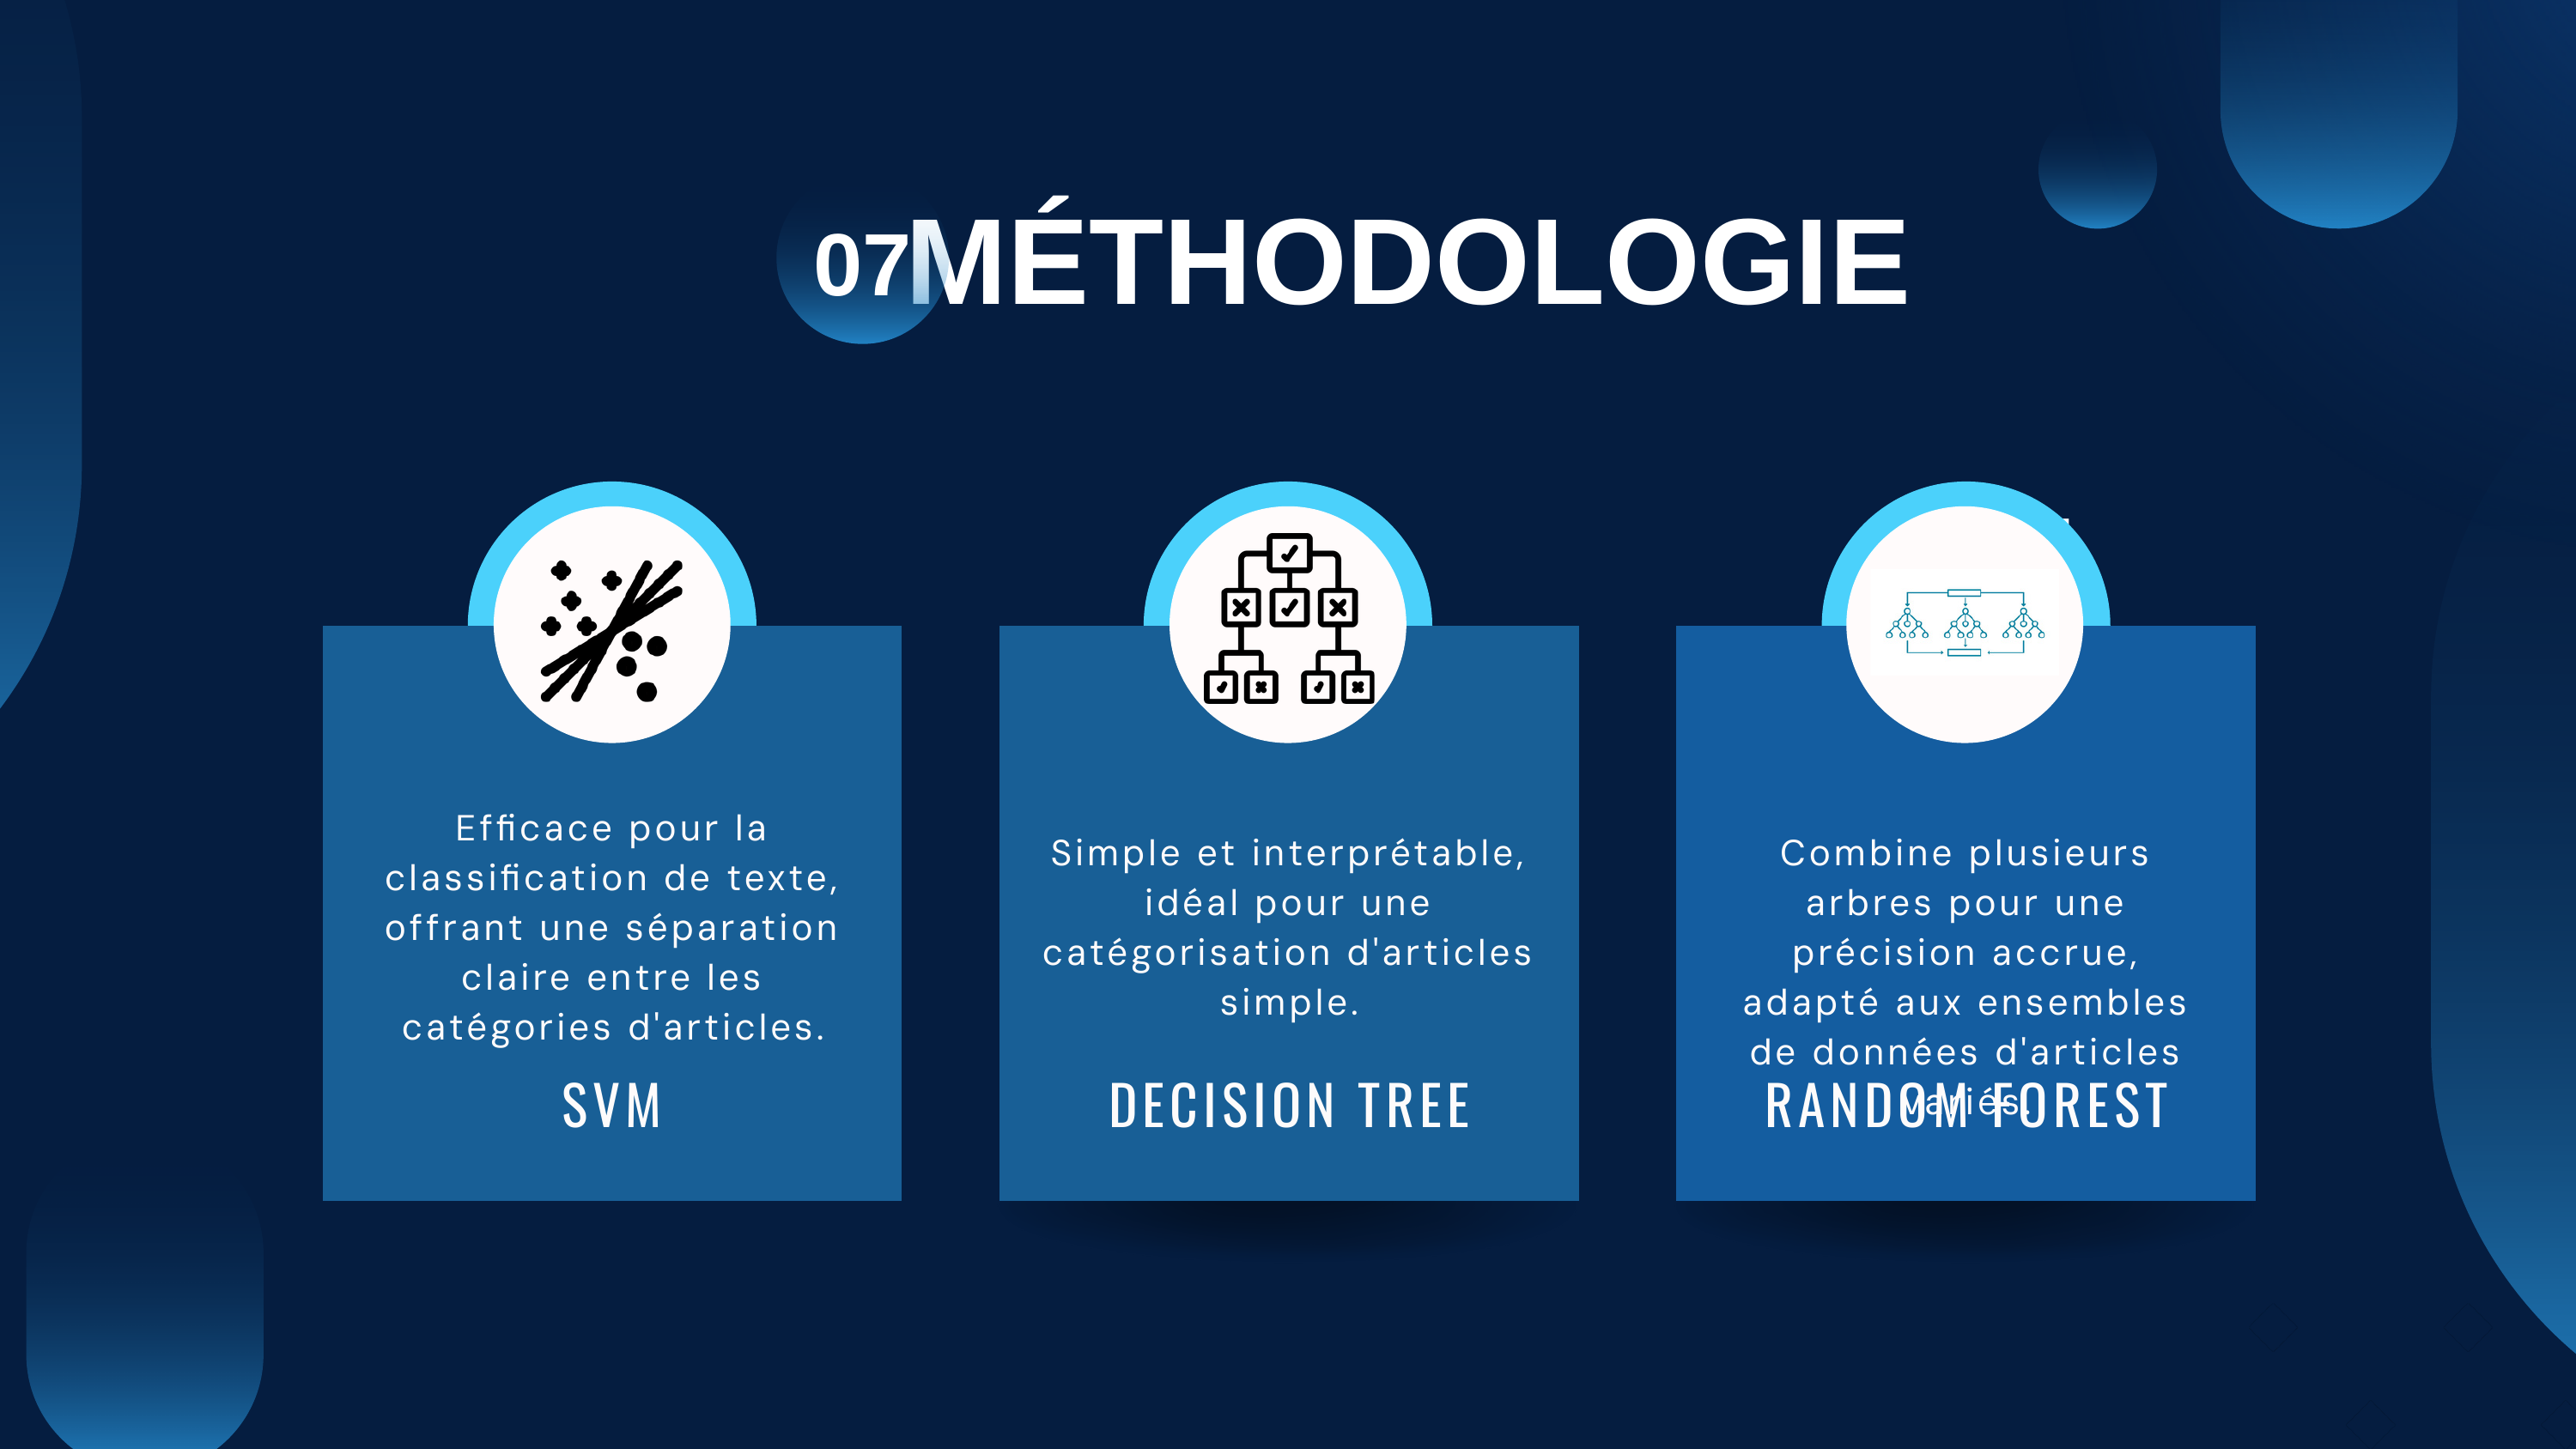

MÉTHODOLOGIE
07

04

Efficace pour la classification de texte, offrant une séparation claire entre les catégories d'articles.
Simple et interprétable, idéal pour une catégorisation d'articles simple.
Combine plusieurs arbres pour une précision accrue, adapté aux ensembles de données d'articles variés.
SVM
DECISION TREE
RANDOM FOREST